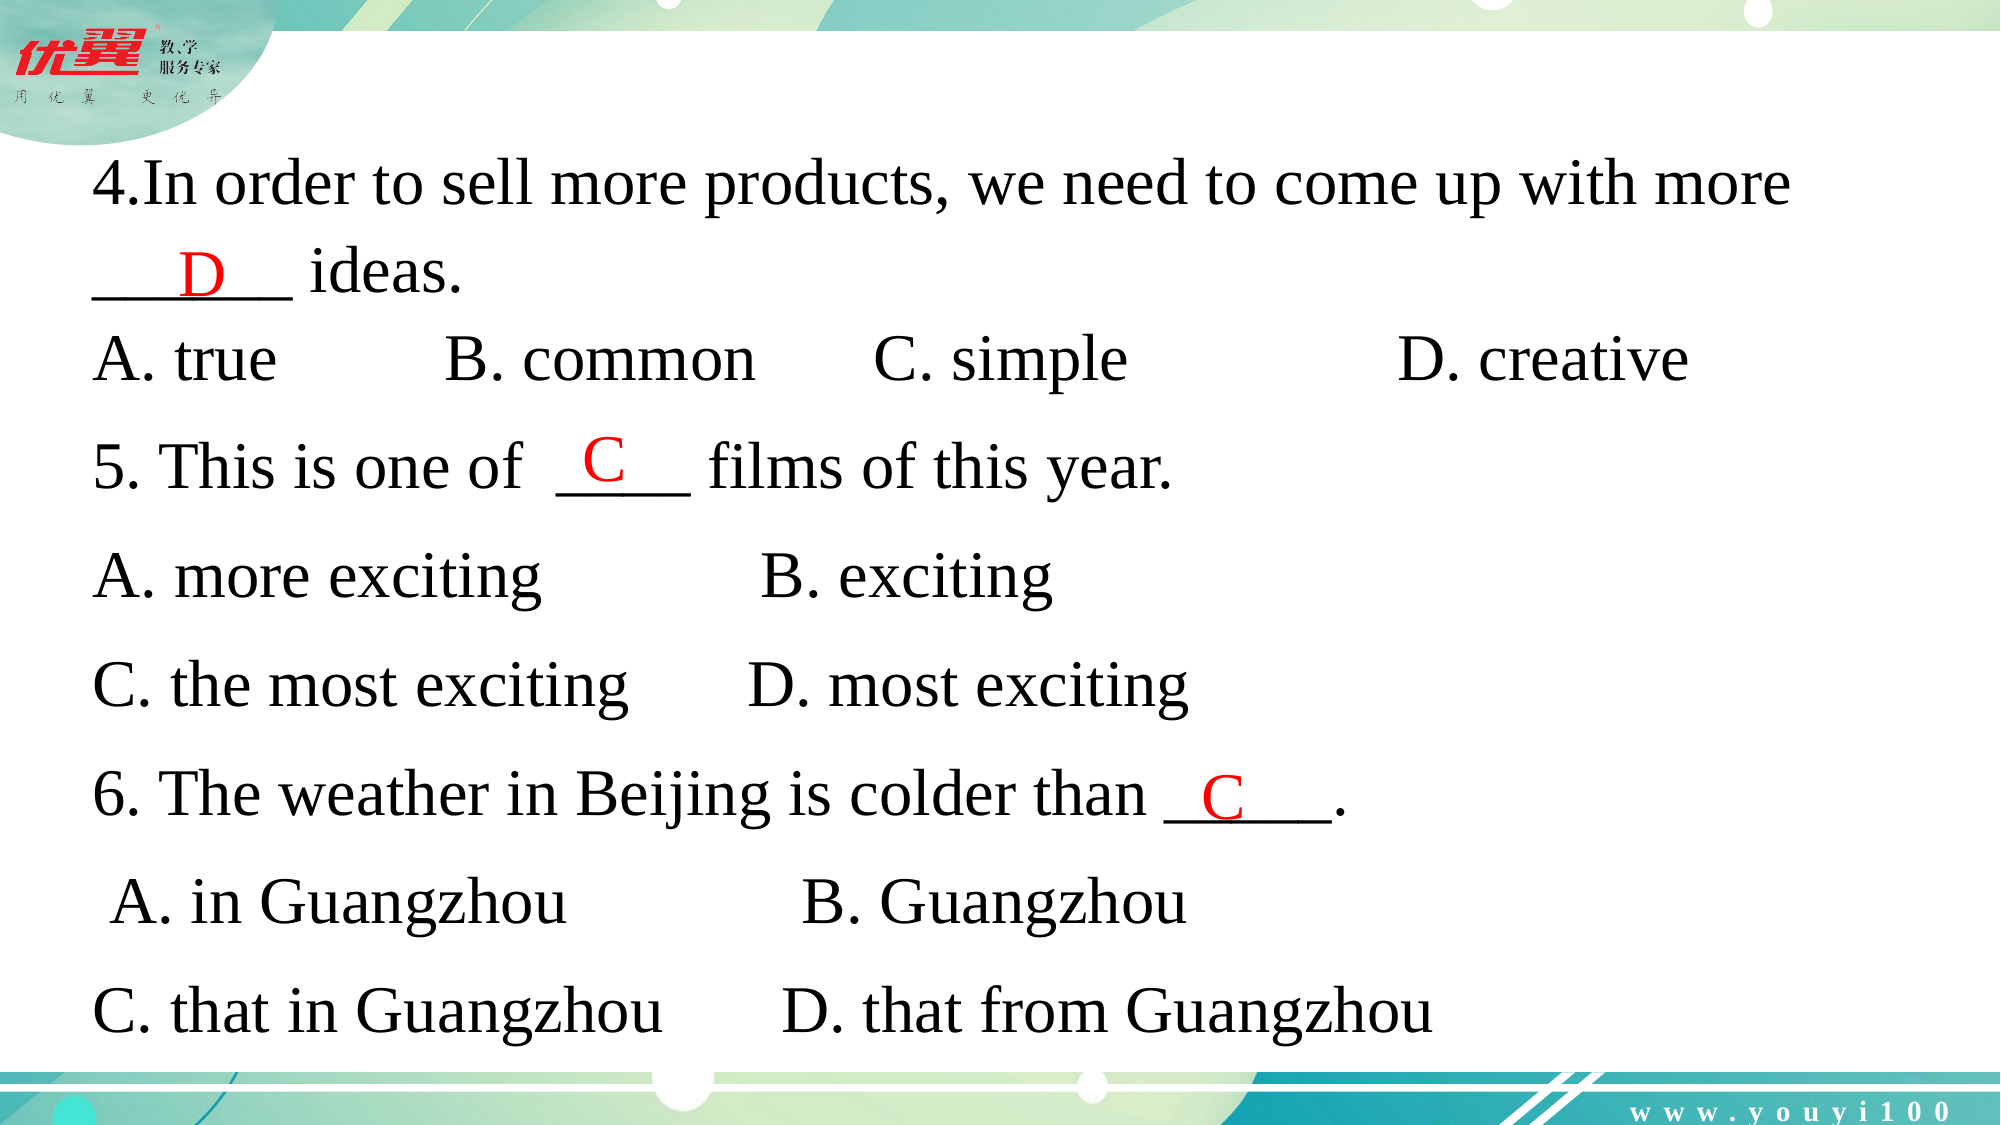

4.In order to sell more products, we need to come up with more  ______ ideas.
A. true          B. common       C. simple                D. creative
5. This is one of  ____ films of this year.
A. more exciting             B. exciting
C. the most exciting       D. most exciting
6. The weather in Beijing is colder than _____.
 A. in Guangzhou              B. Guangzhou
C. that in Guangzhou       D. that from Guangzhou
D
C
C